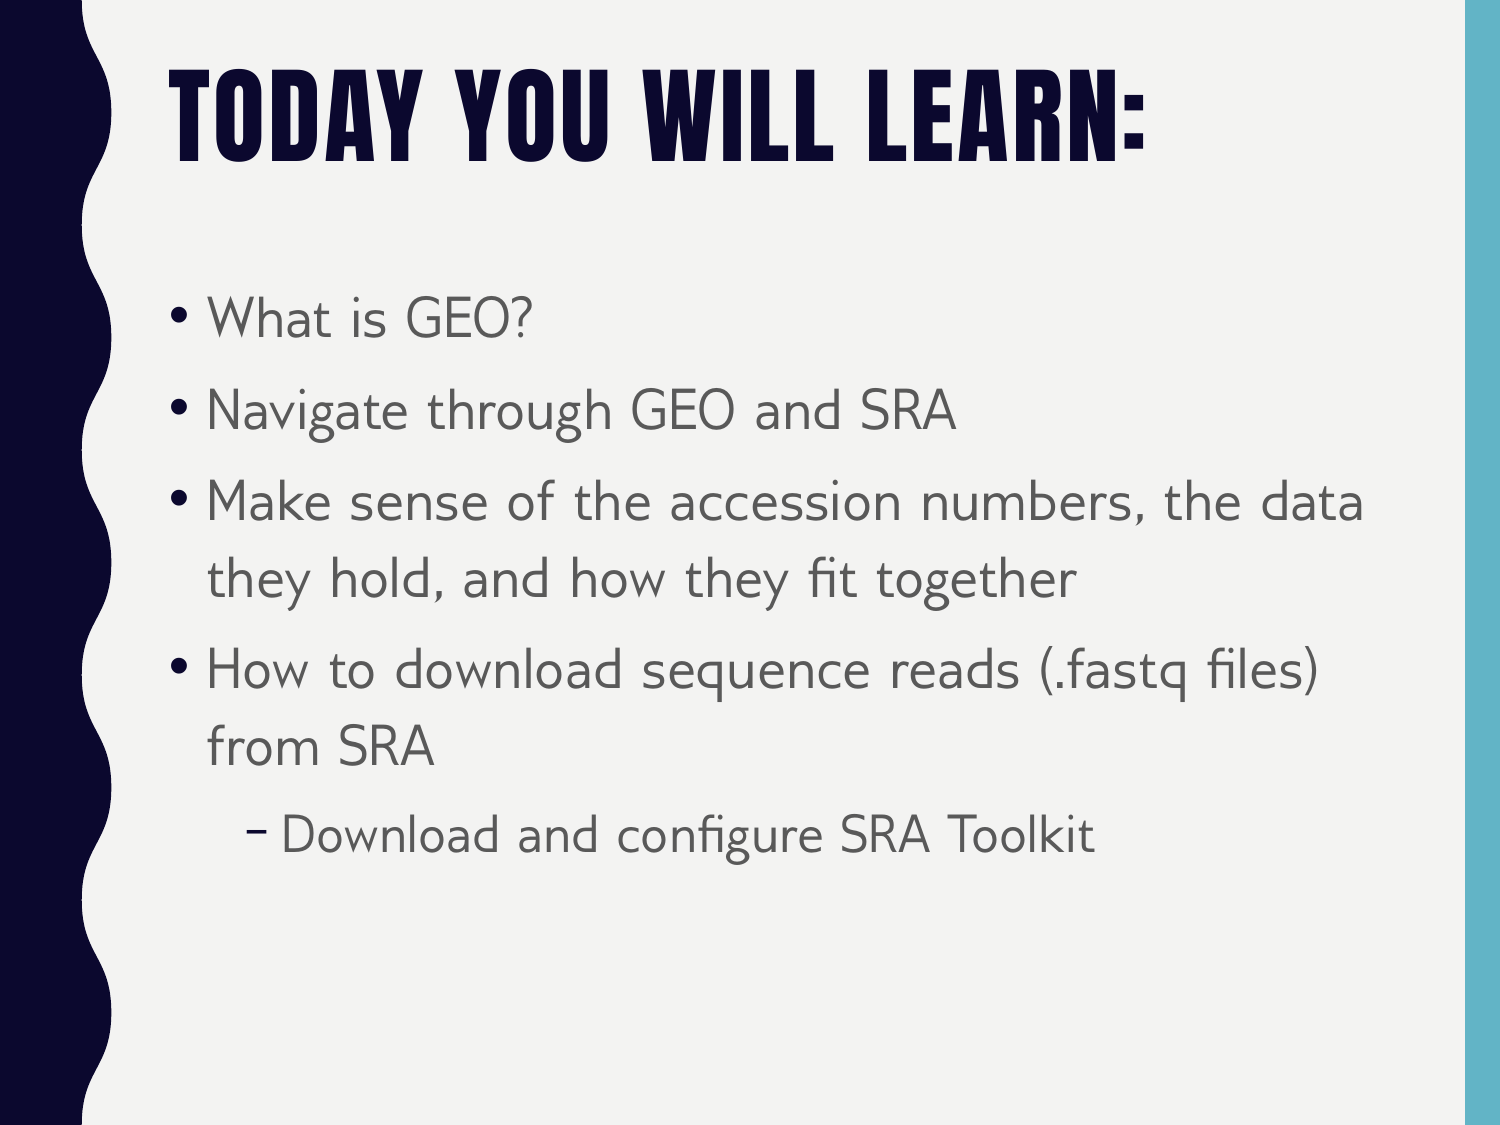

# Today you will learn:
What is GEO?
Navigate through GEO and SRA
Make sense of the accession numbers, the data they hold, and how they fit together
How to download sequence reads (.fastq files) from SRA
Download and configure SRA Toolkit